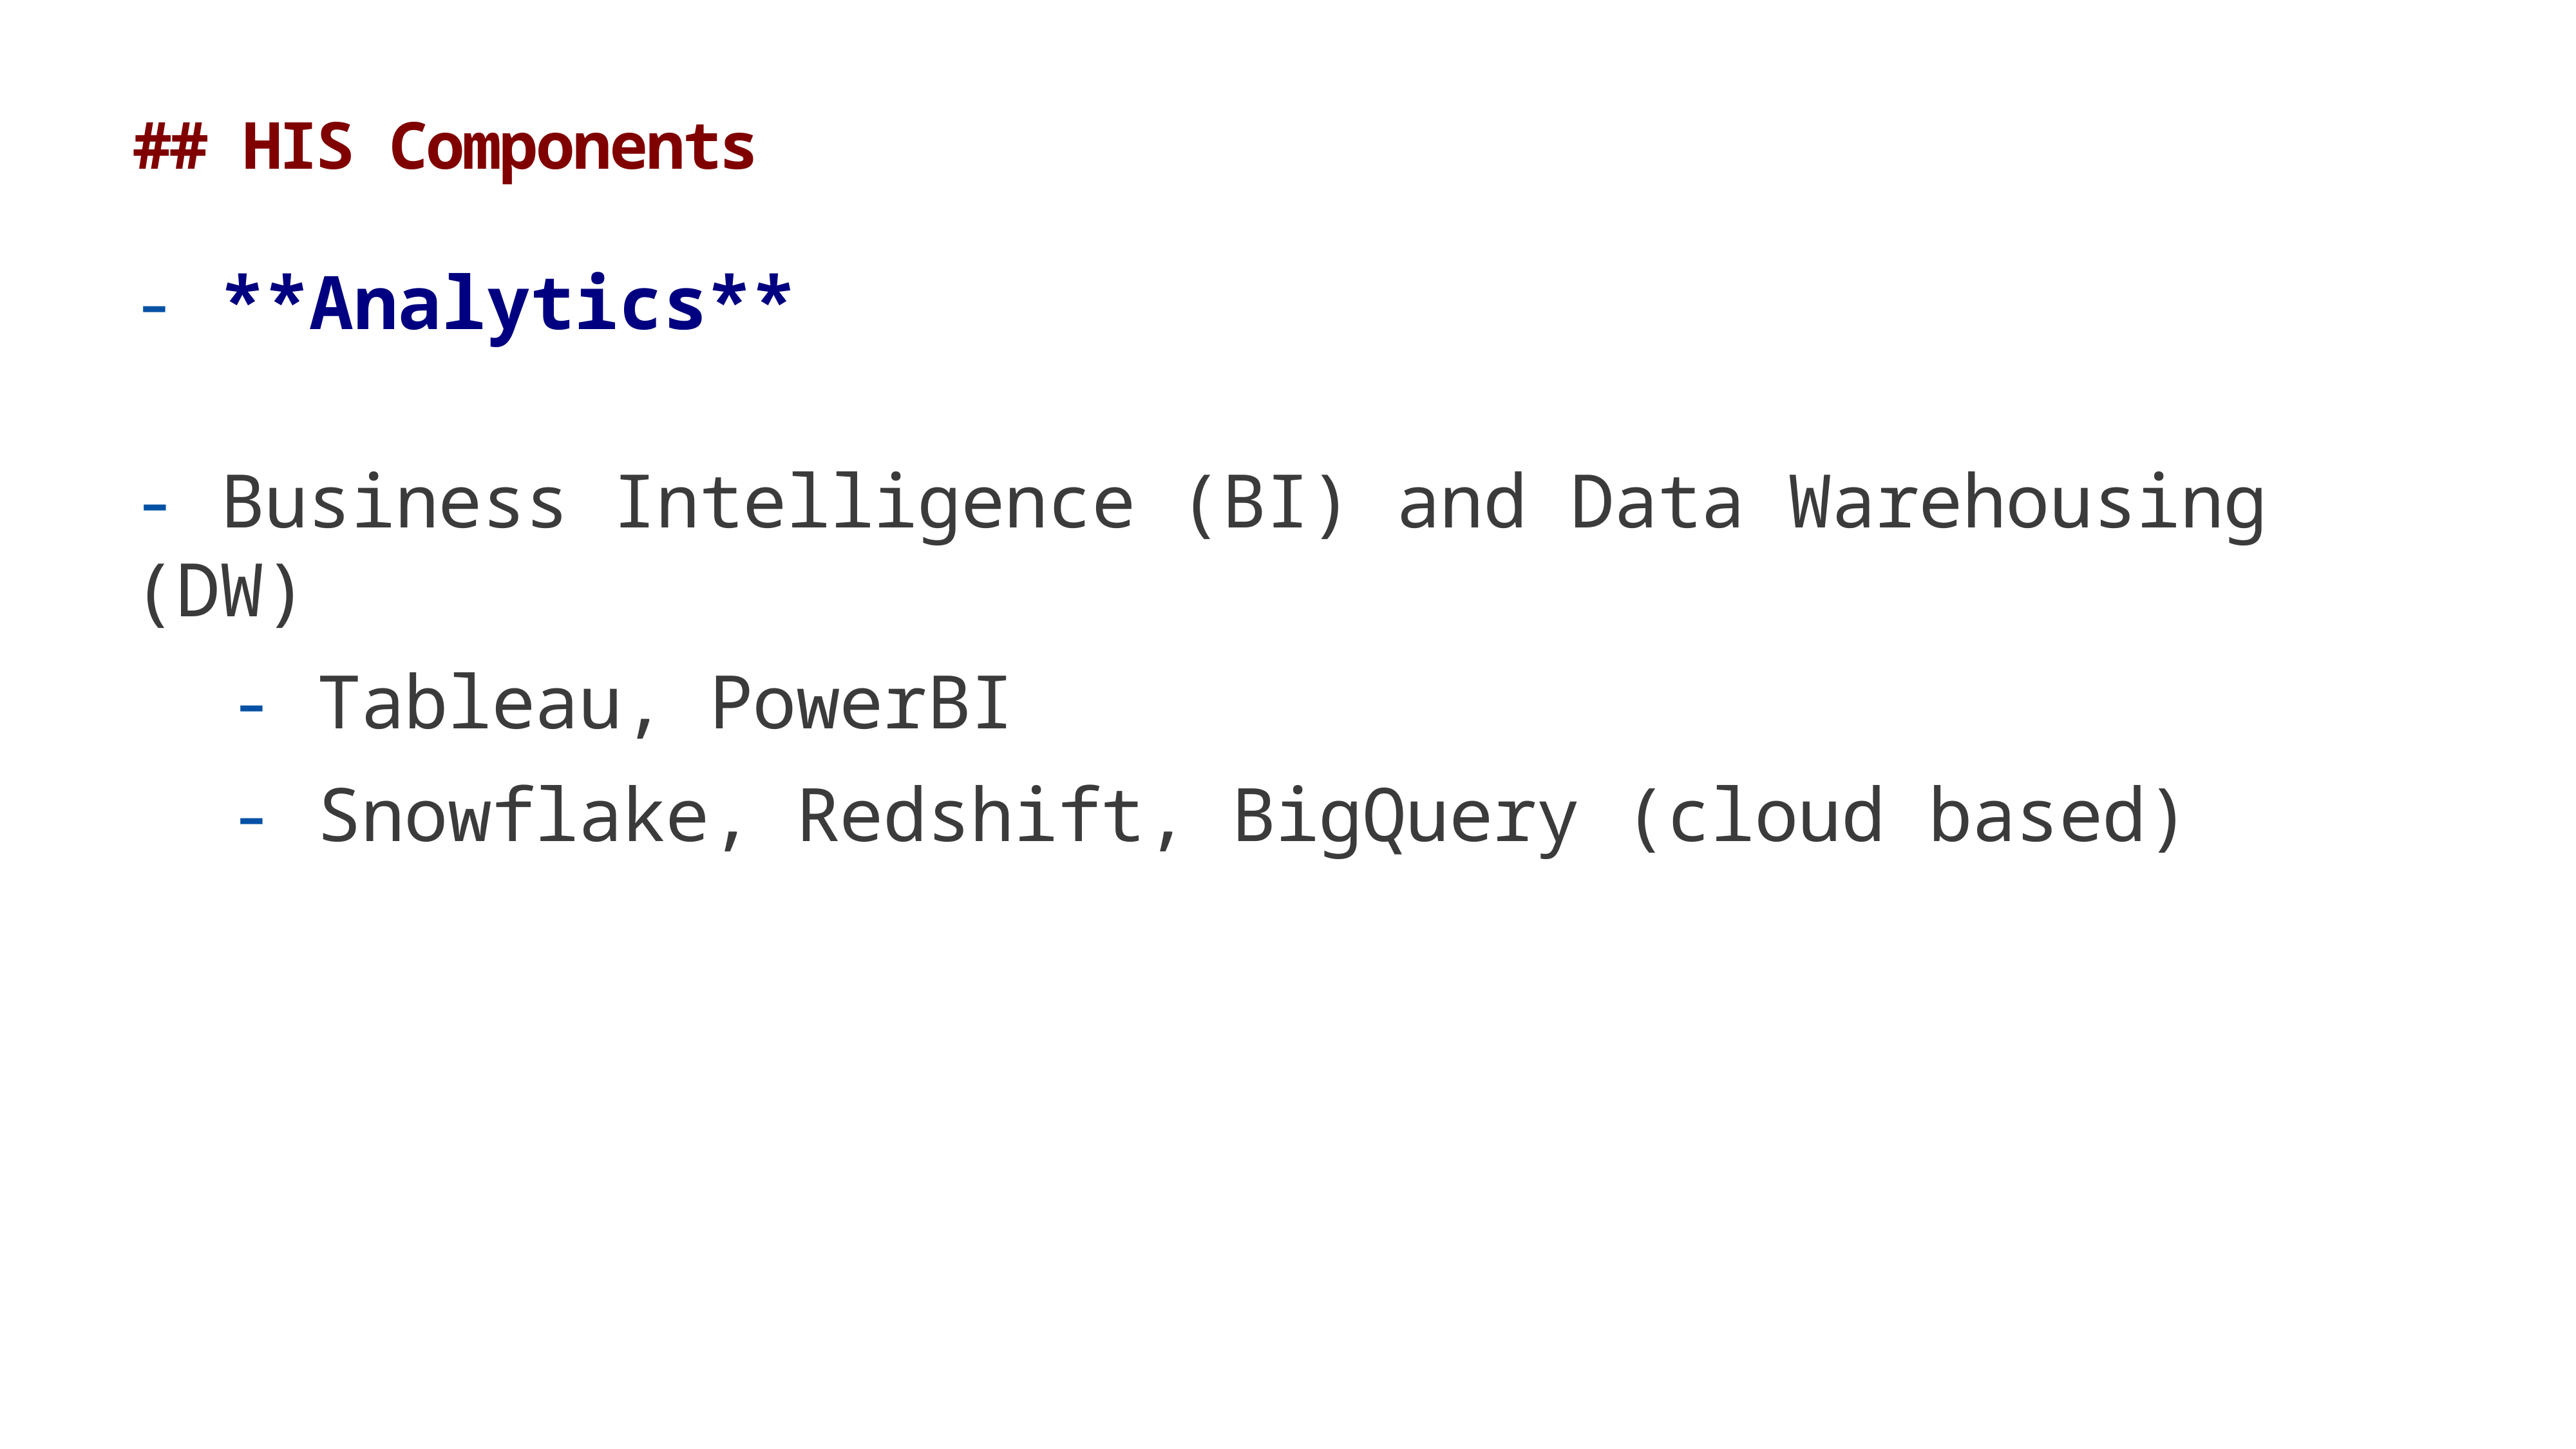

# ## HIS Components
- **Analytics**

- Business Intelligence (BI) and Data Warehousing (DW)
	- Tableau, PowerBI
	- Snowflake, Redshift, BigQuery (cloud based)